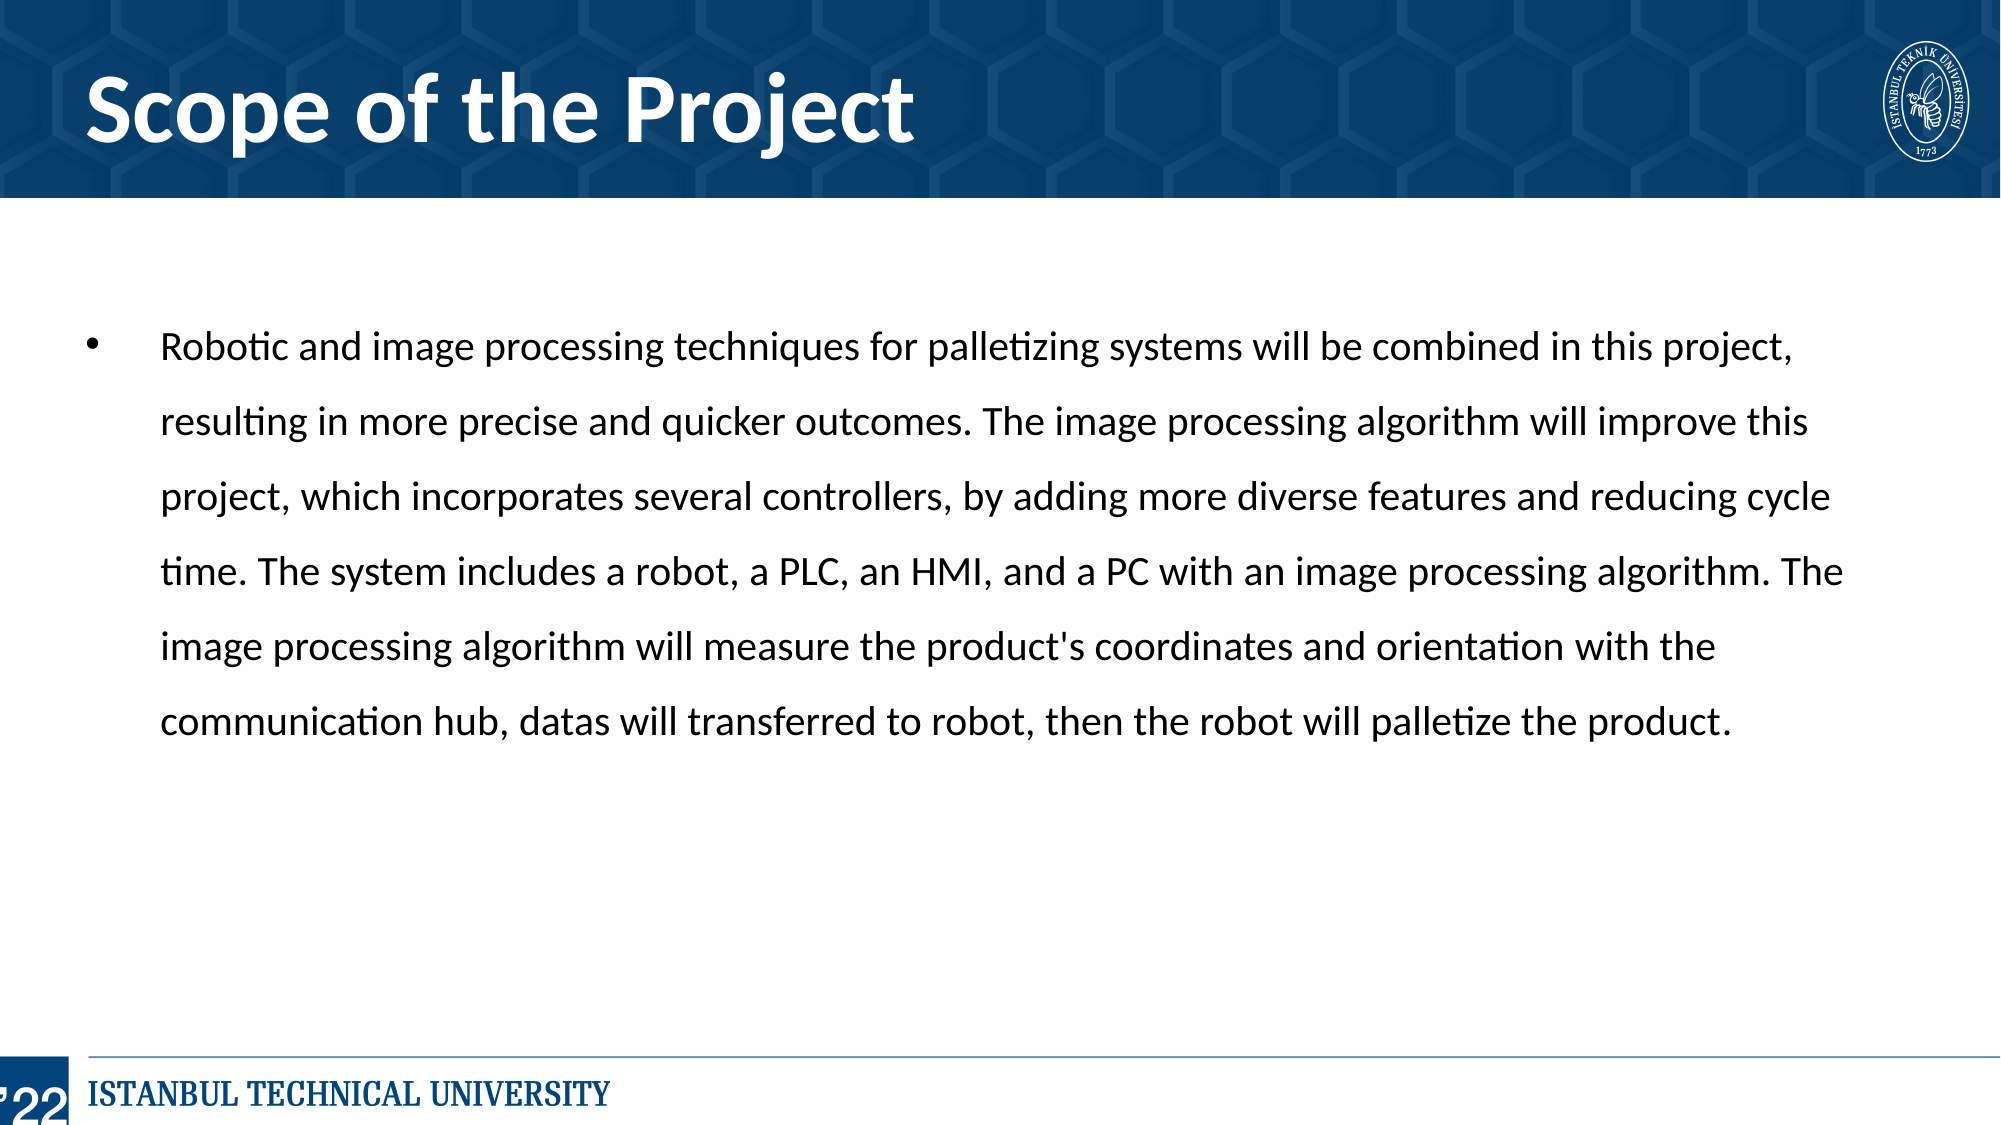

Scope of the Project
Robotic and image processing techniques for palletizing systems will be combined in this project, resulting in more precise and quicker outcomes. The image processing algorithm will improve this project, which incorporates several controllers, by adding more diverse features and reducing cycle time. The system includes a robot, a PLC, an HMI, and a PC with an image processing algorithm. The image processing algorithm will measure the product's coordinates and orientation with the communication hub, datas will transferred to robot, then the robot will palletize the product.